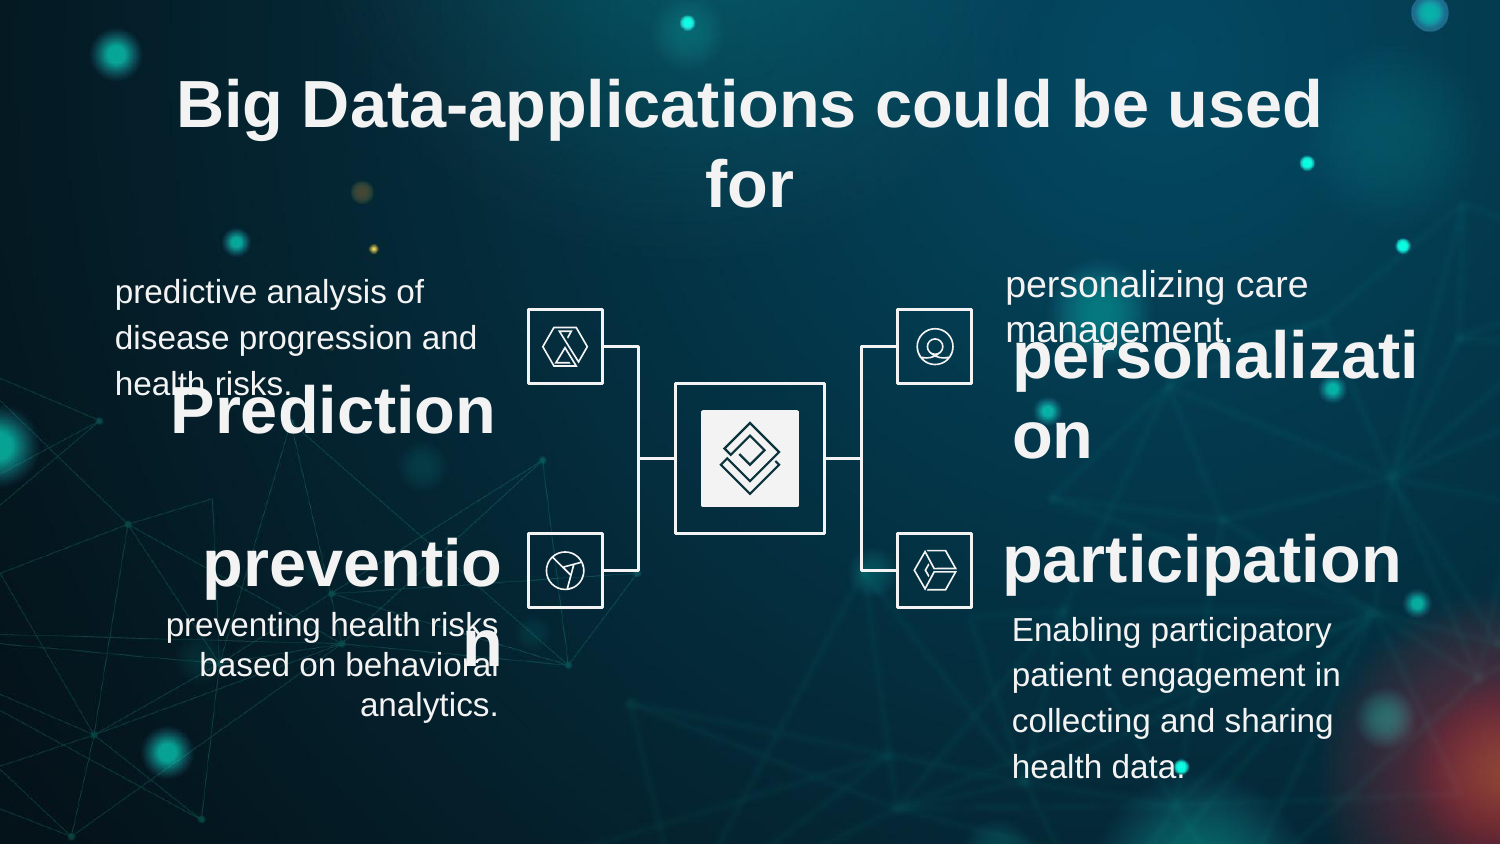

# Big Data-applications could be used for
personalizing care management.
predictive analysis of disease progression and health risks.

personalization
Prediction

participation
prevention

Enabling participatory patient engagement in collecting and sharing health data.
preventing health risks based on behavioral analytics.